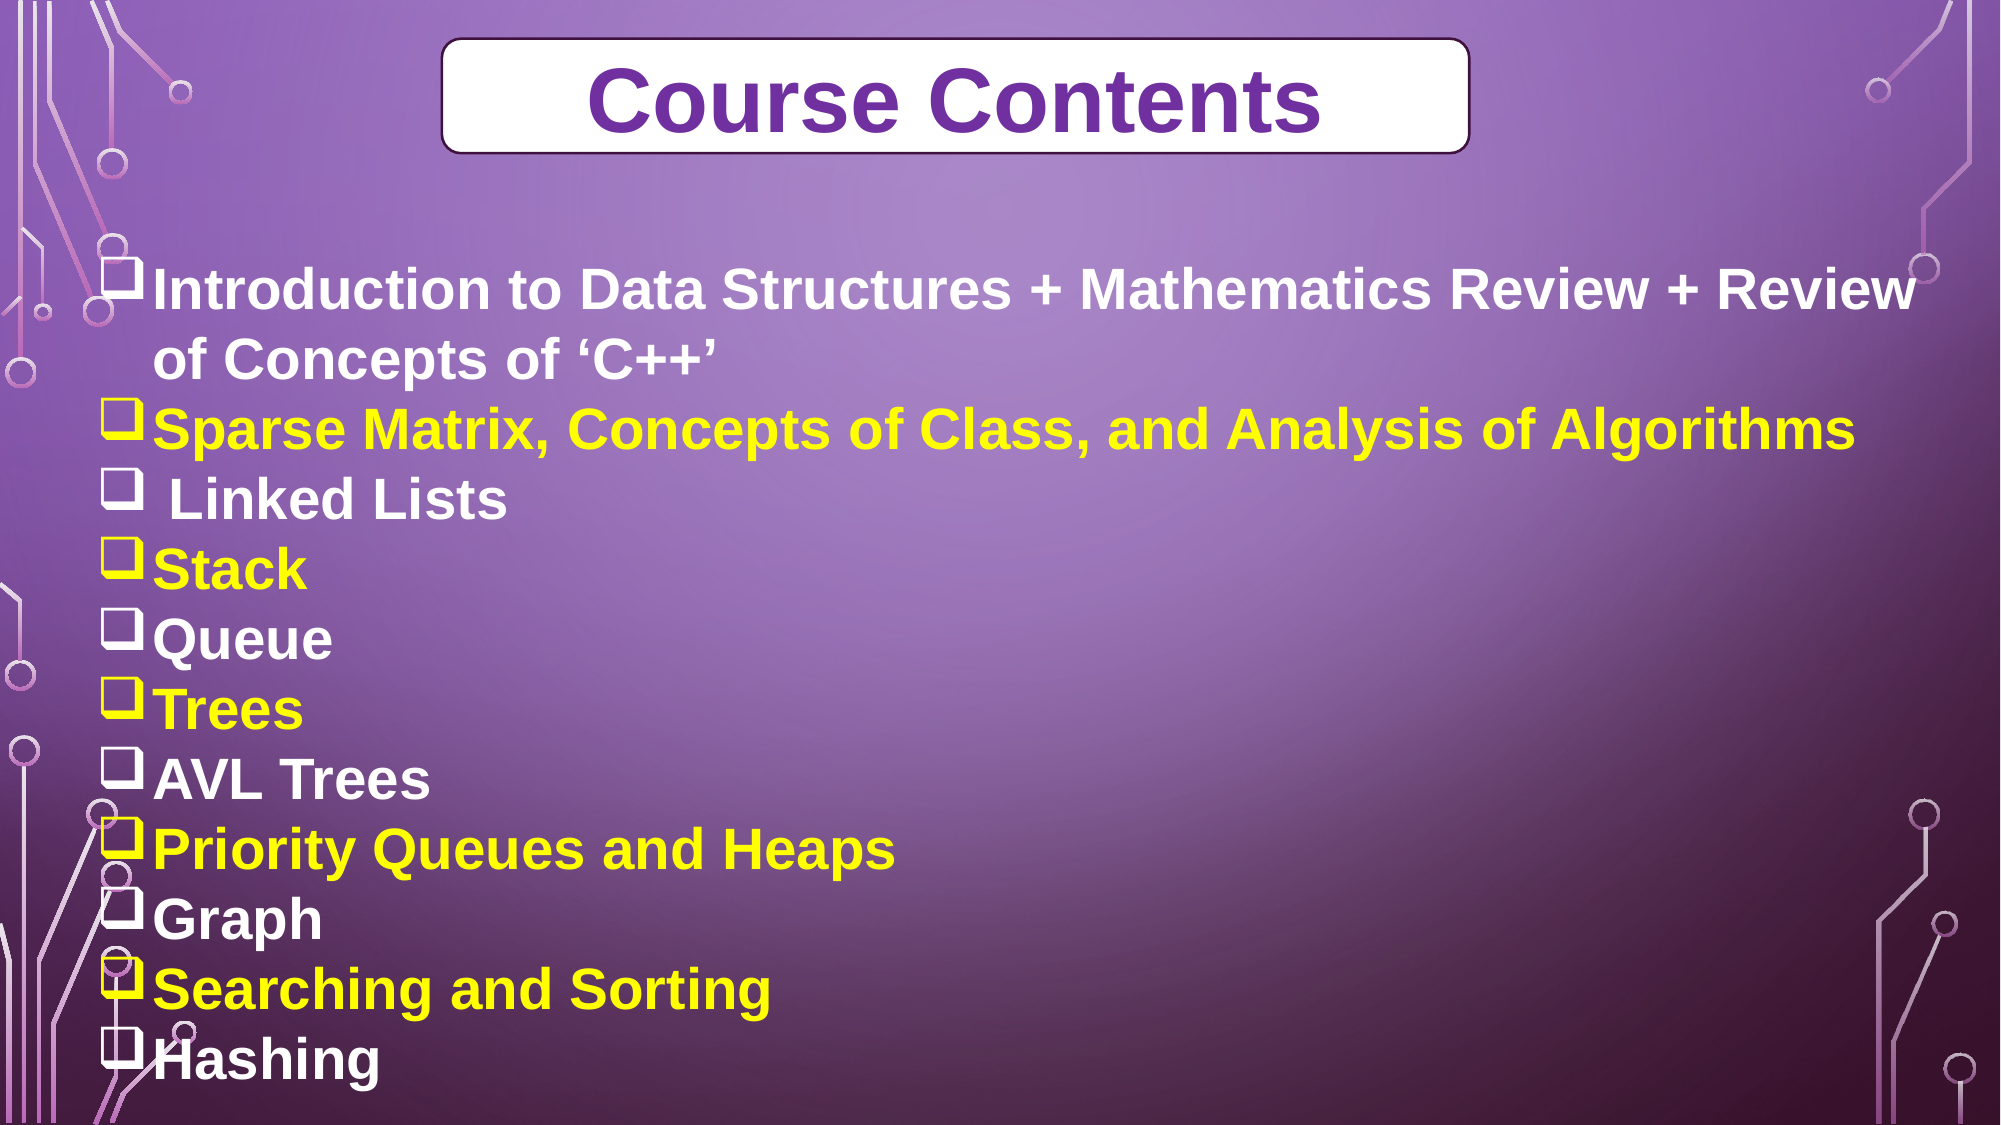

Course Contents
Introduction to Data Structures + Mathematics Review + Review of Concepts of ‘C++’
Sparse Matrix, Concepts of Class, and Analysis of Algorithms
 Linked Lists
Stack
Queue
Trees
AVL Trees
Priority Queues and Heaps
Graph
Searching and Sorting
Hashing